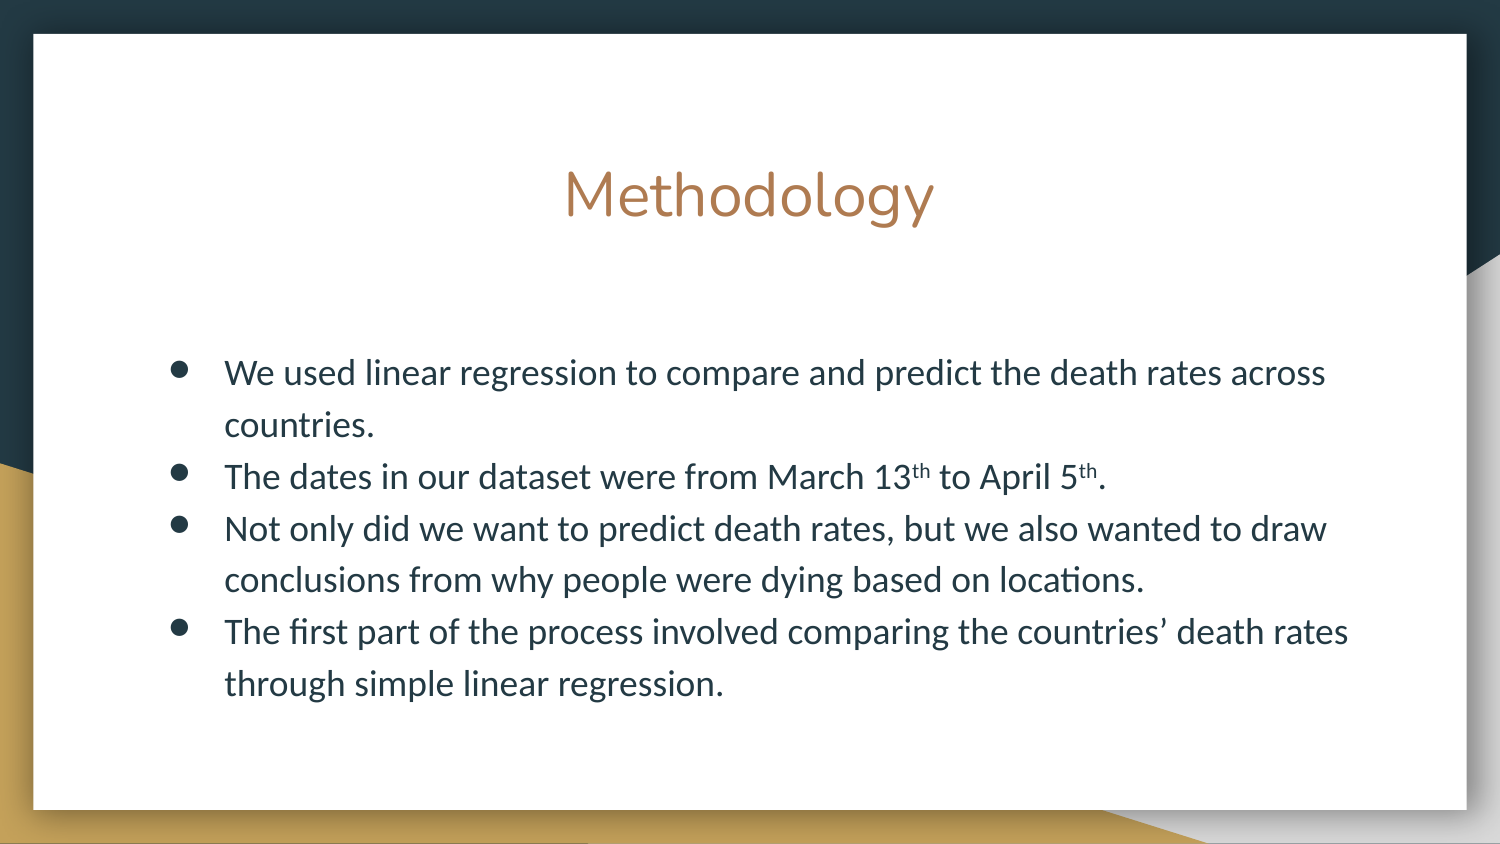

# Methodology
We used linear regression to compare and predict the death rates across countries.
The dates in our dataset were from March 13th to April 5th.
Not only did we want to predict death rates, but we also wanted to draw conclusions from why people were dying based on locations.
The first part of the process involved comparing the countries’ death rates through simple linear regression.